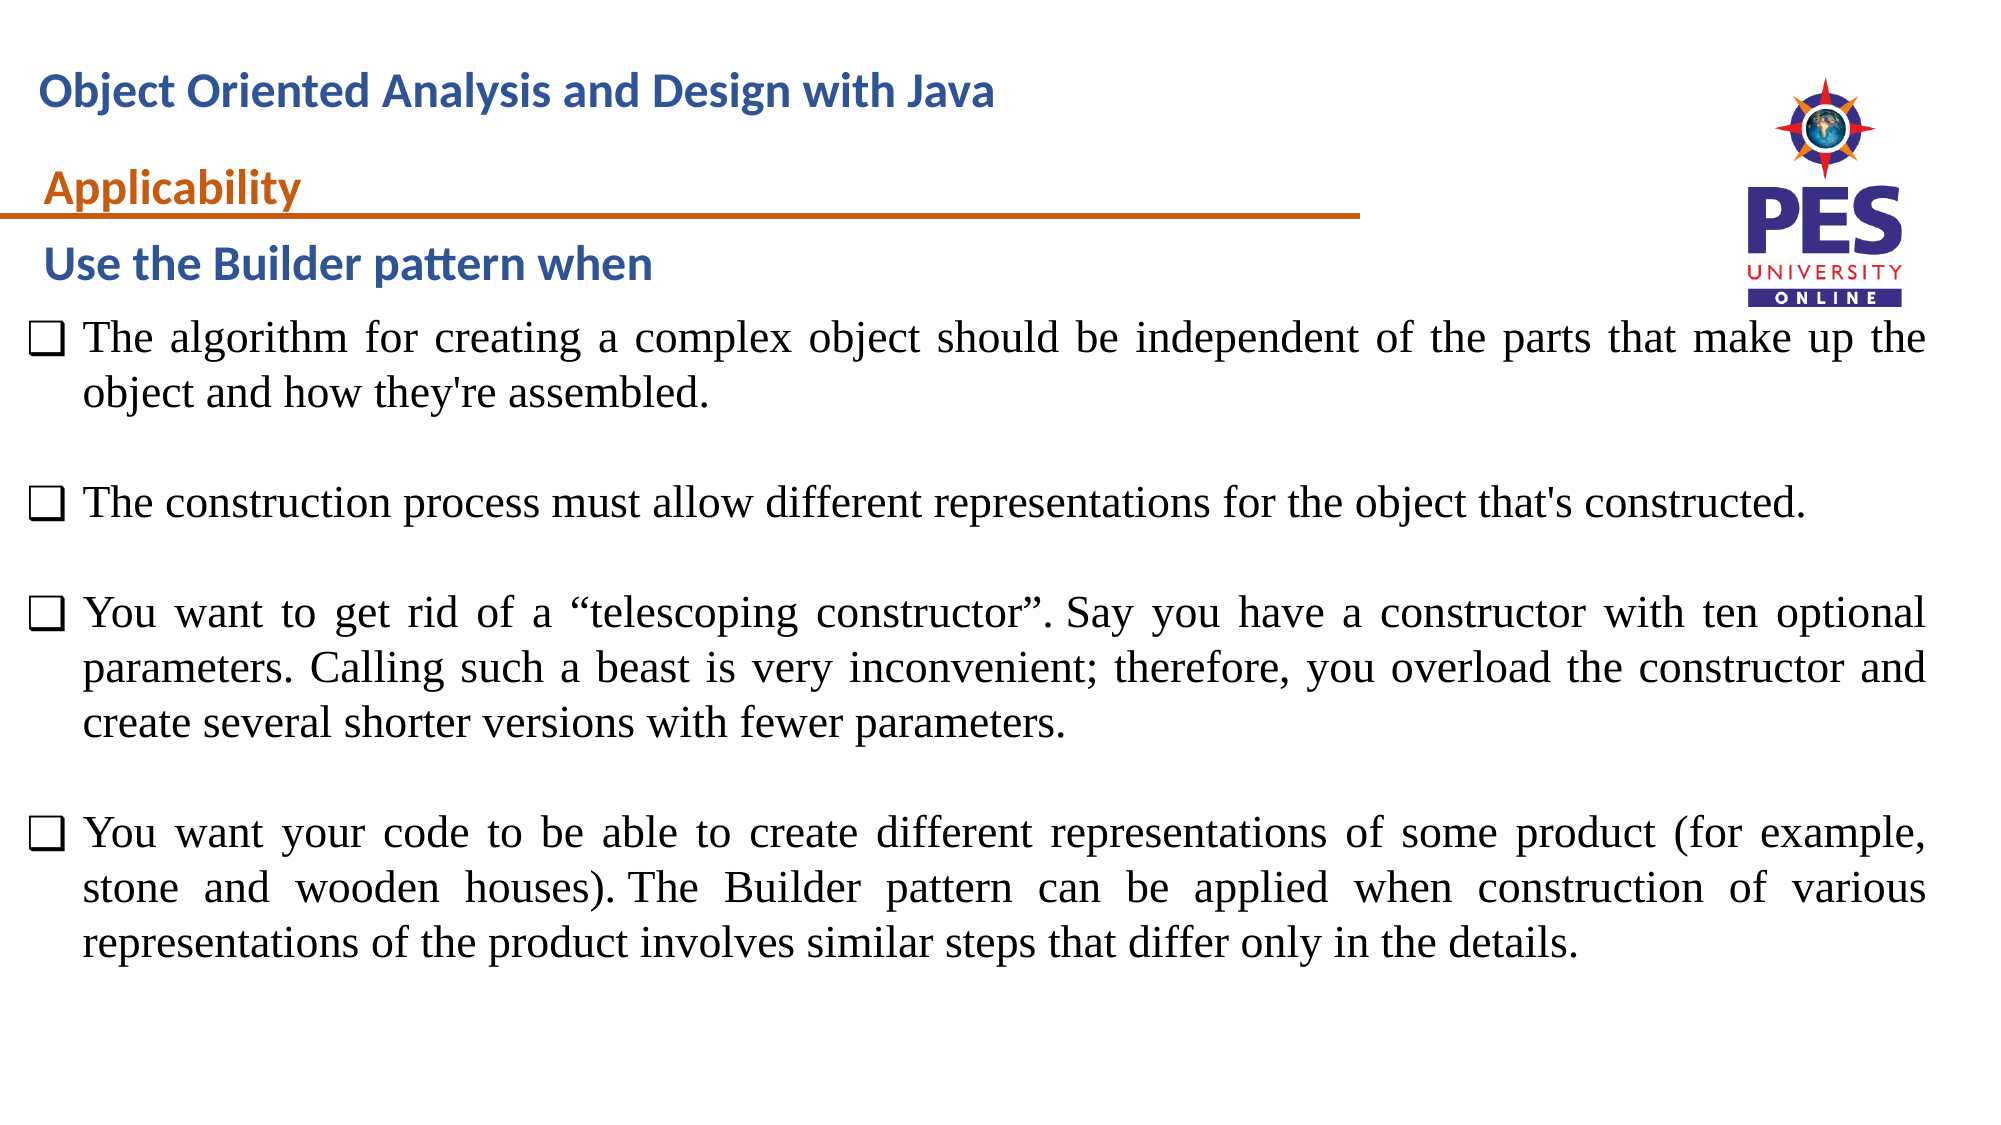

Applicability
Use the Builder pattern when
The algorithm for creating a complex object should be independent of the parts that make up the object and how they're assembled.

The construction process must allow different representations for the object that's constructed.

You want to get rid of a “telescoping constructor”. Say you have a constructor with ten optional parameters. Calling such a beast is very inconvenient; therefore, you overload the constructor and create several shorter versions with fewer parameters.

You want your code to be able to create different representations of some product (for example, stone and wooden houses). The Builder pattern can be applied when construction of various representations of the product involves similar steps that differ only in the details.